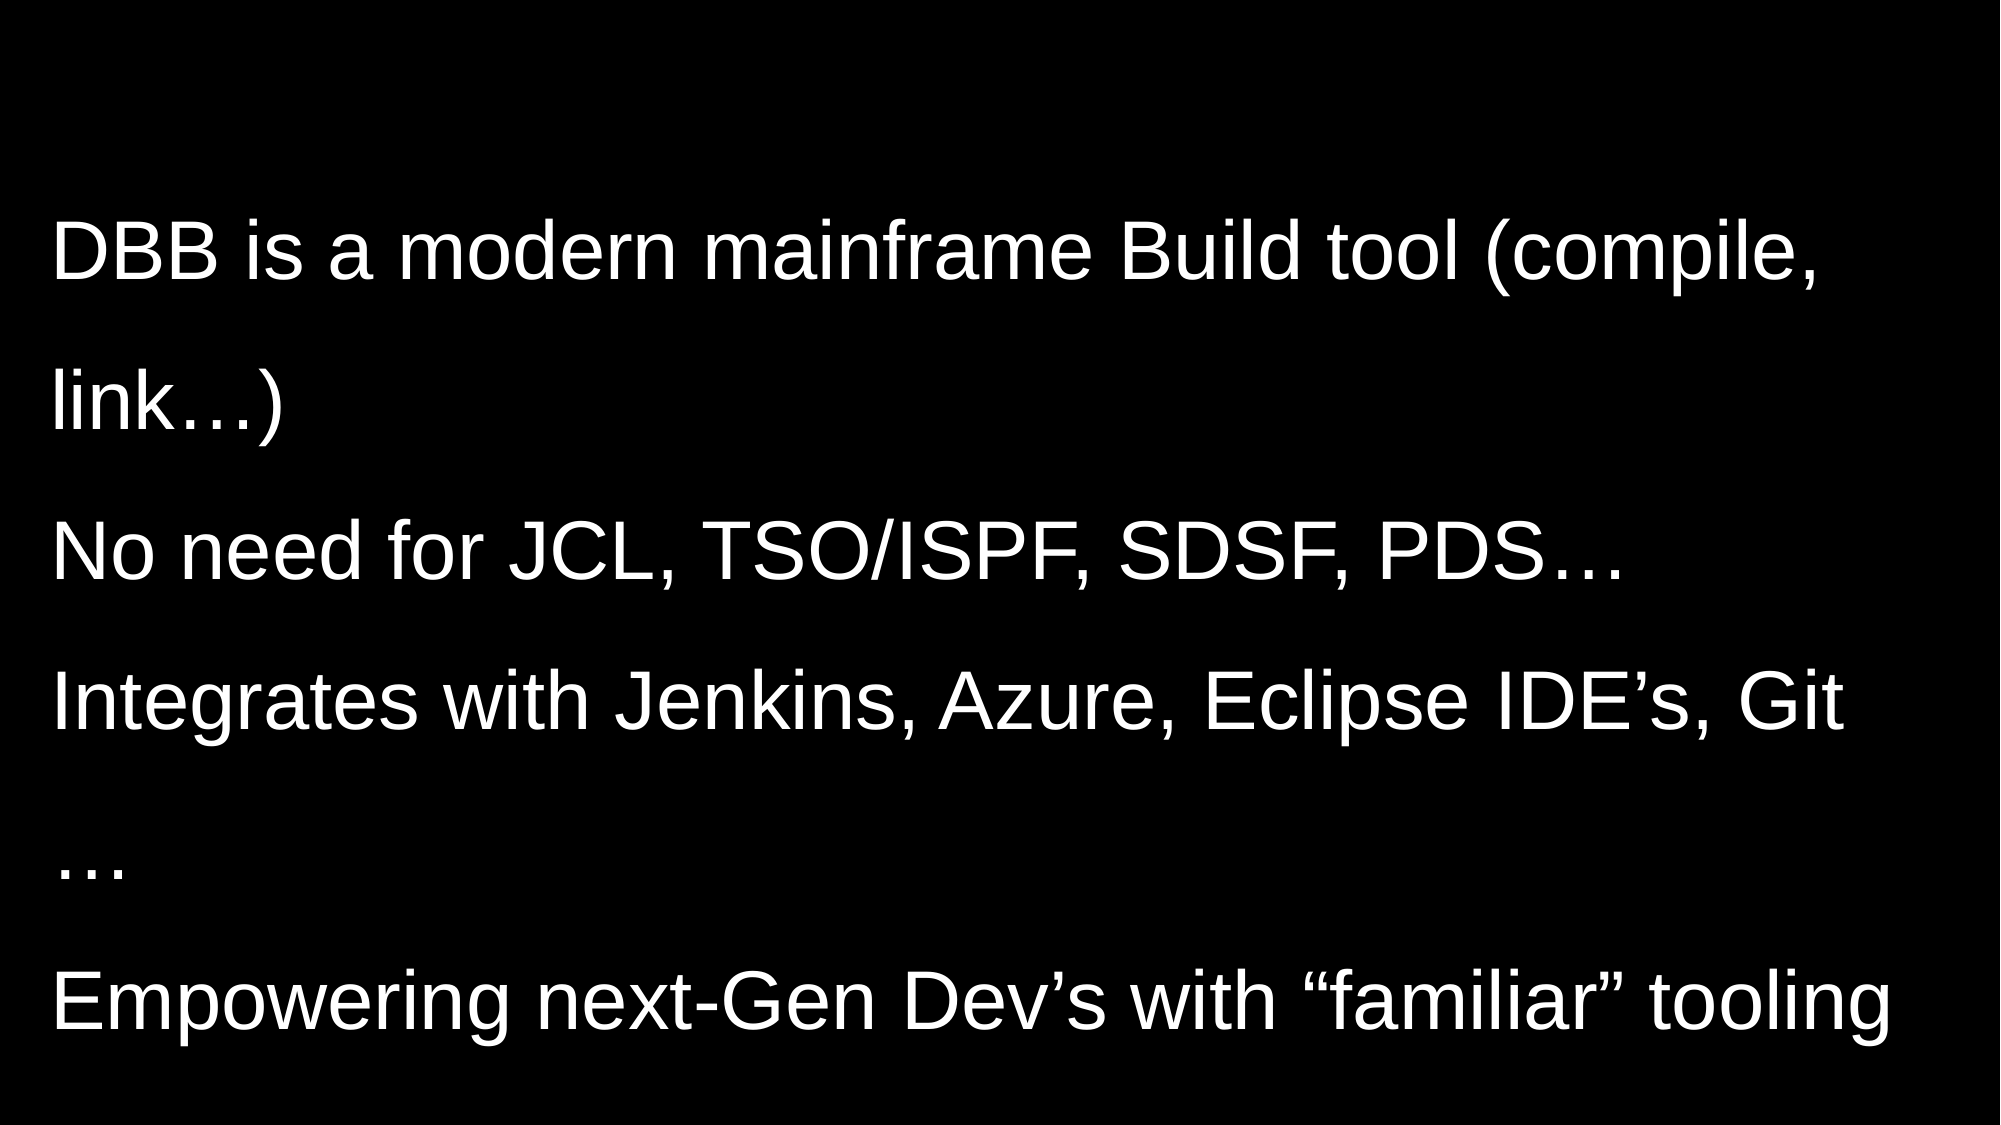

DBB is a modern mainframe Build tool (compile, link…)
No need for JCL, TSO/ISPF, SDSF, PDS…
Integrates with Jenkins, Azure, Eclipse IDE’s, Git …
Empowering next-Gen Dev’s with “familiar” tooling